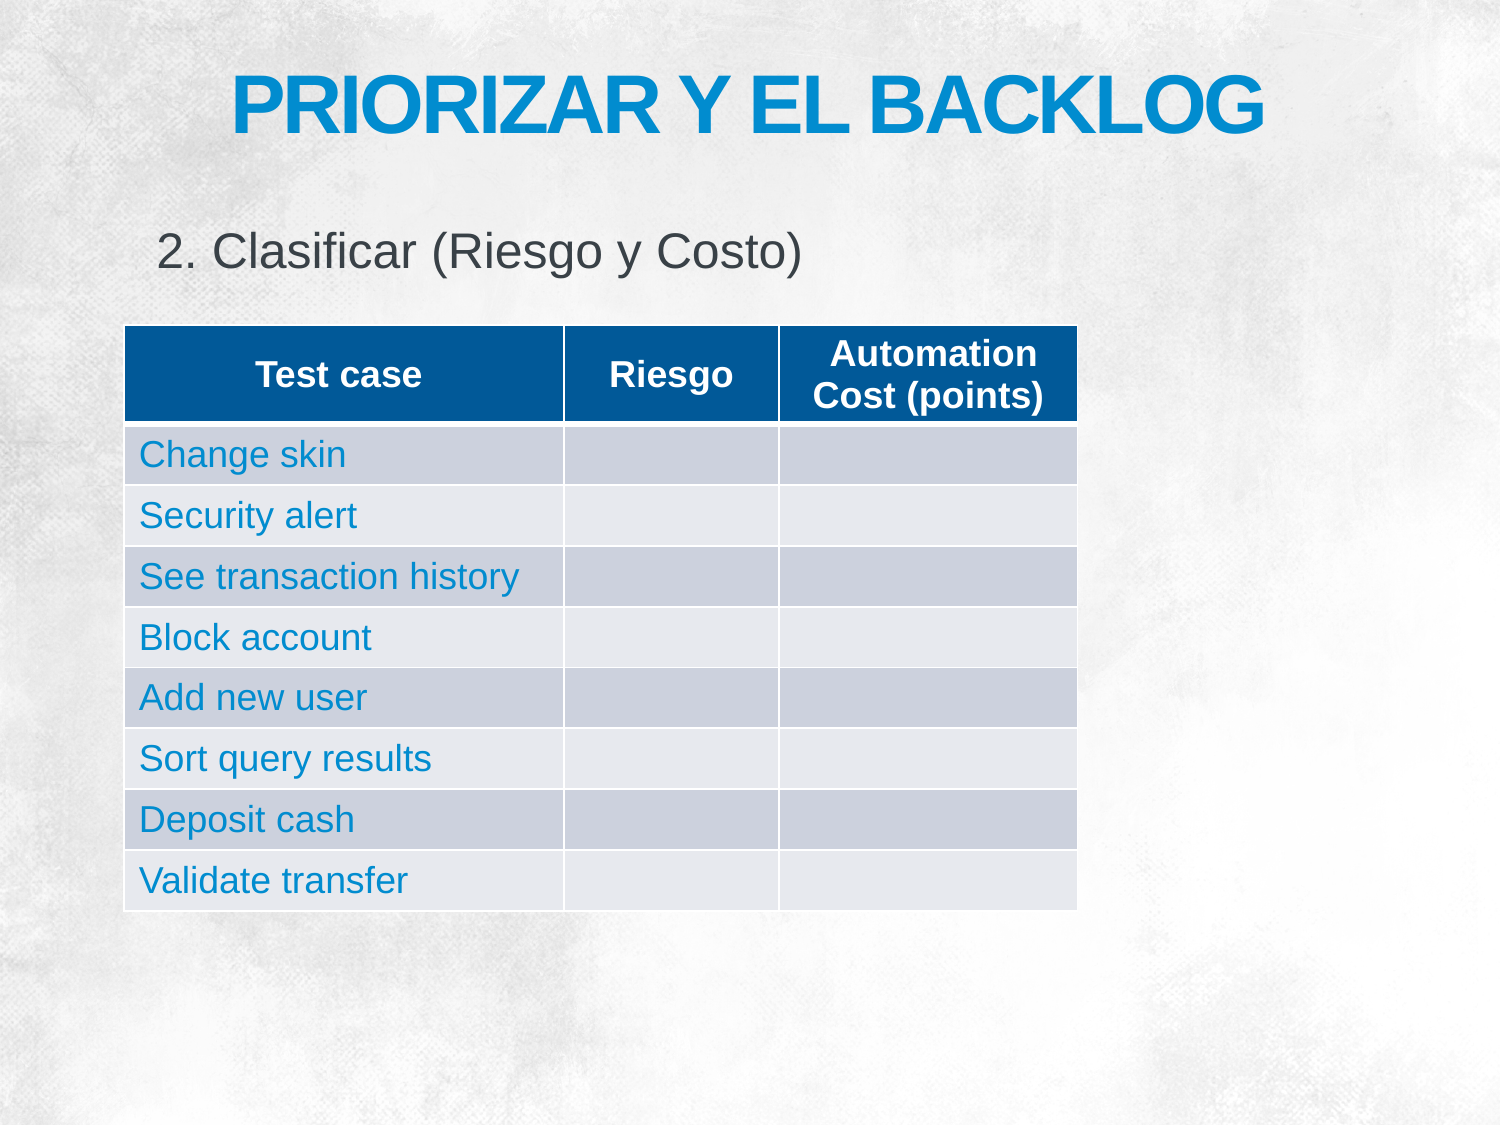

PRIORIZAR Y EL BACKLOG
2. Clasificar (Riesgo y Costo)
| Test case | Riesgo | Automation Cost (points) |
| --- | --- | --- |
| Change skin |  |  |
| Security alert |  |  |
| See transaction history |  |  |
| Block account |  |  |
| Add new user |  |  |
| Sort query results |  |  |
| Deposit cash |  |  |
| Validate transfer |  |  |